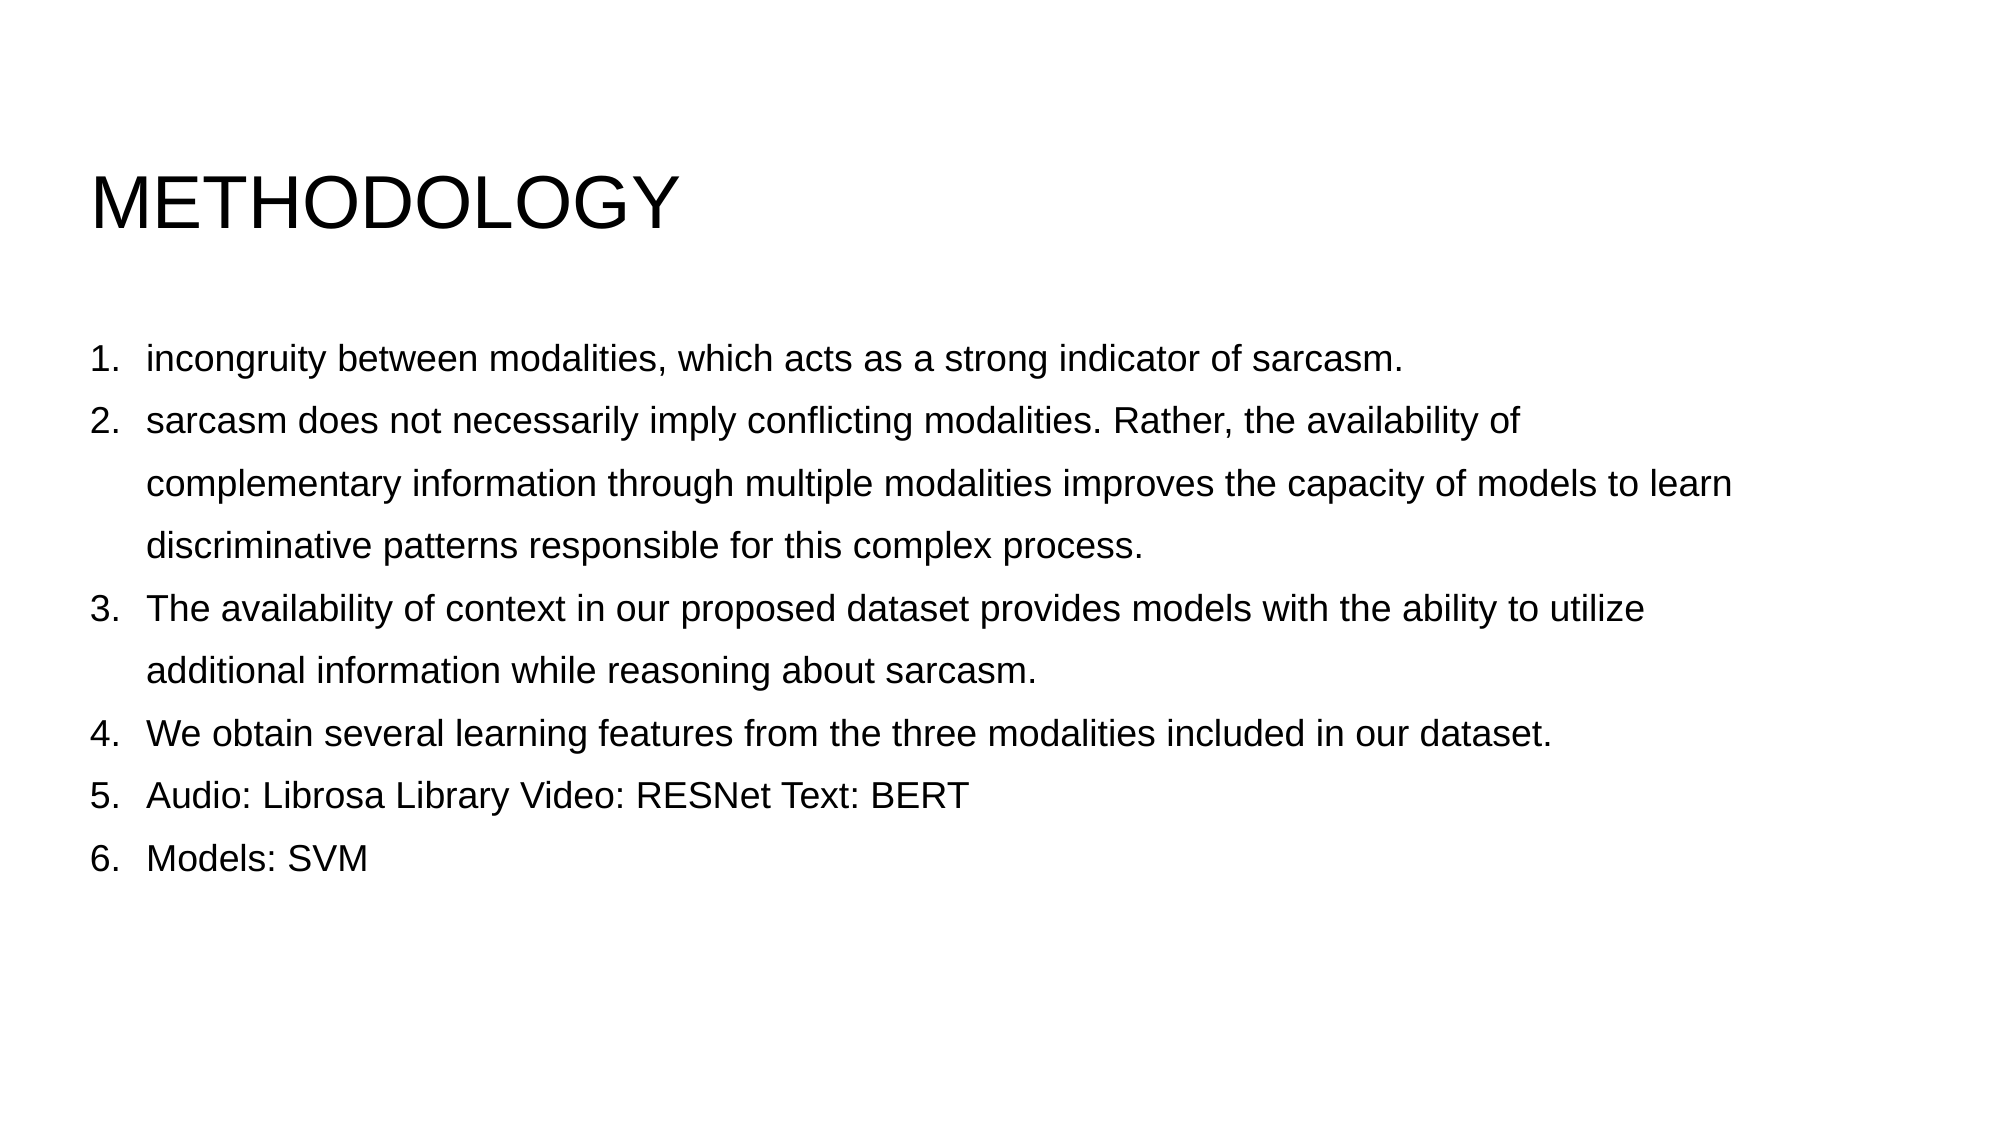

# Methodology
incongruity between modalities, which acts as a strong indicator of sarcasm.
sarcasm does not necessarily imply conflicting modalities. Rather, the availability of complementary information through multiple modalities improves the capacity of models to learn discriminative patterns responsible for this complex process.
The availability of context in our proposed dataset provides models with the ability to utilize additional information while reasoning about sarcasm.
We obtain several learning features from the three modalities included in our dataset.
Audio: Librosa Library Video: RESNet Text: BERT
Models: SVM